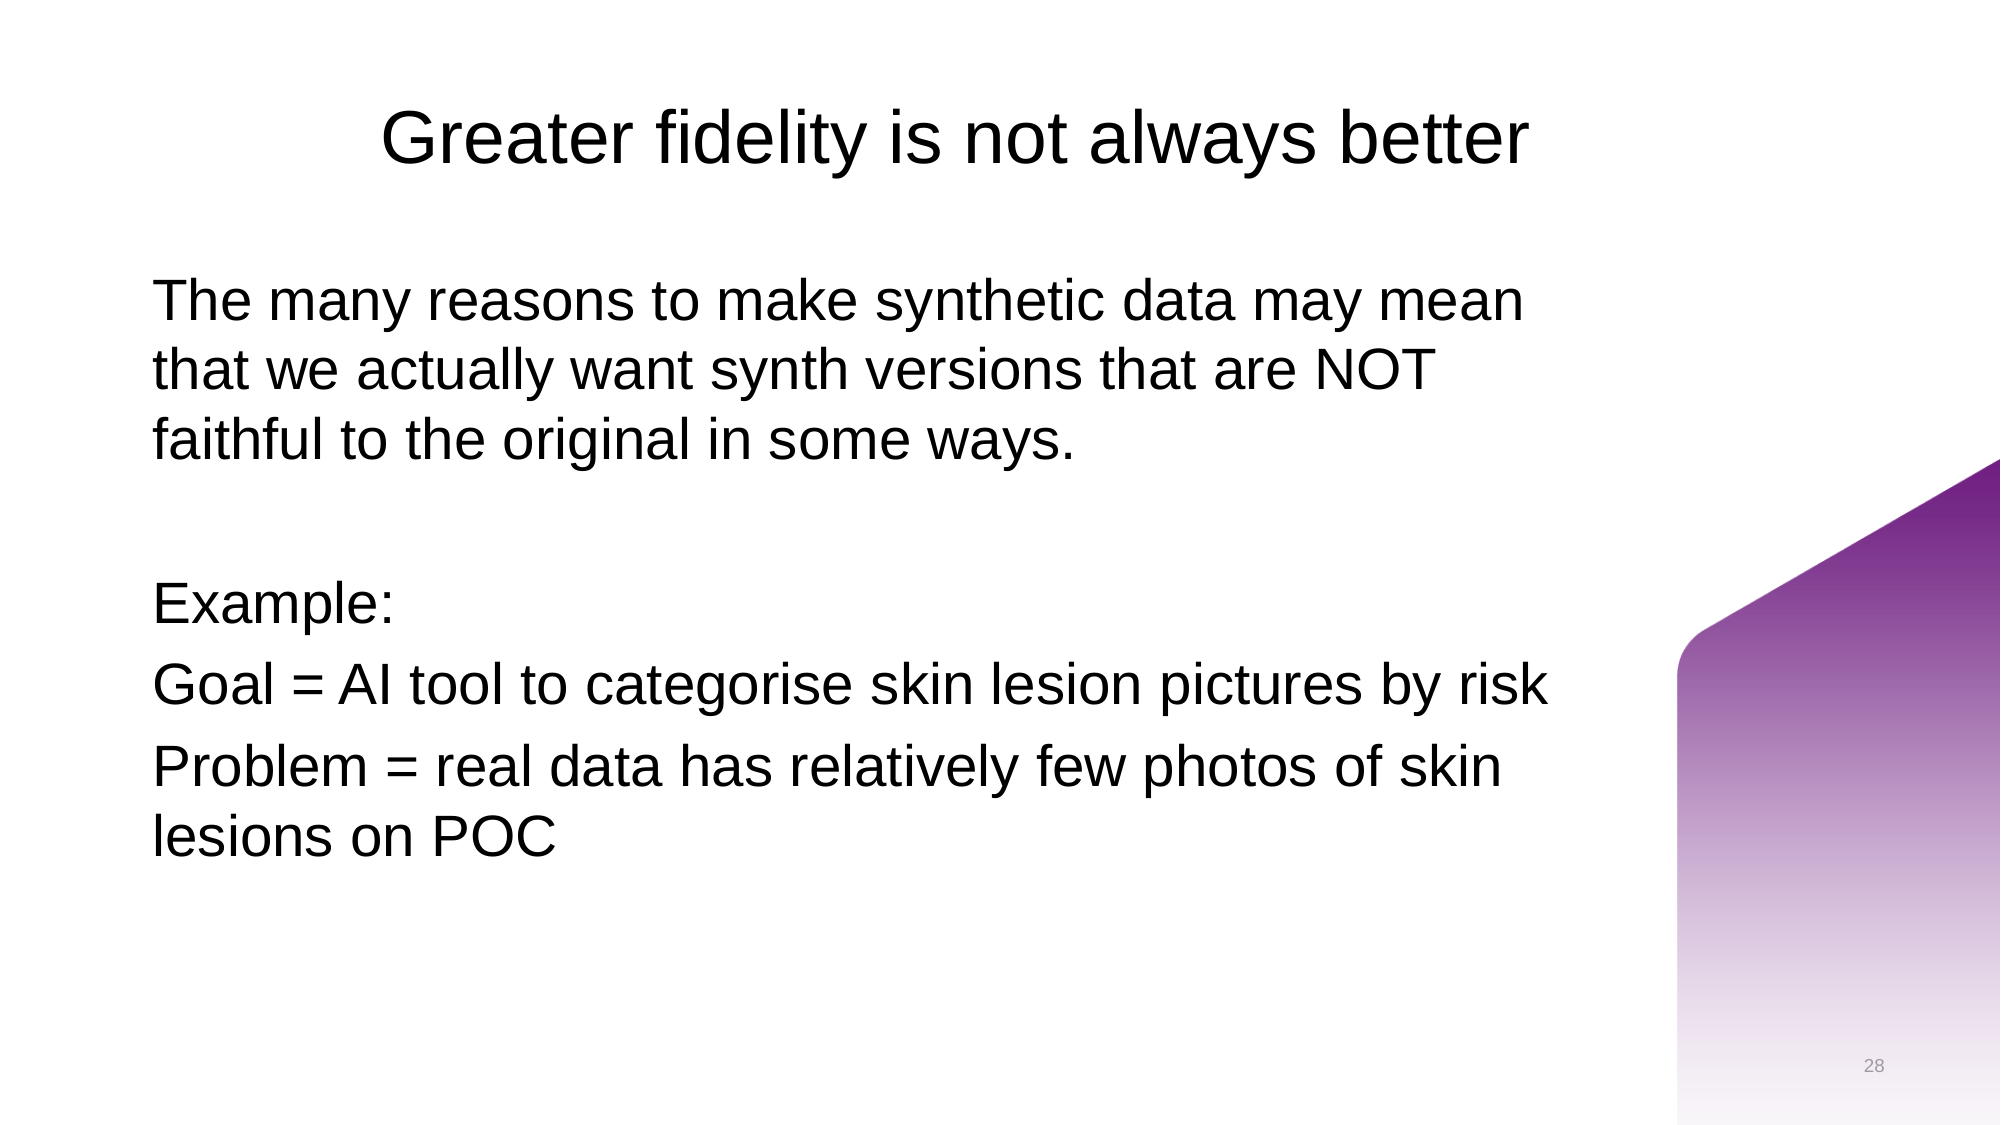

# Greater fidelity is not always better
The many reasons to make synthetic data may mean that we actually want synth versions that are NOT faithful to the original in some ways.

Example:
Goal = AI tool to categorise skin lesion pictures by risk
Problem = real data has relatively few photos of skin lesions on POC
28